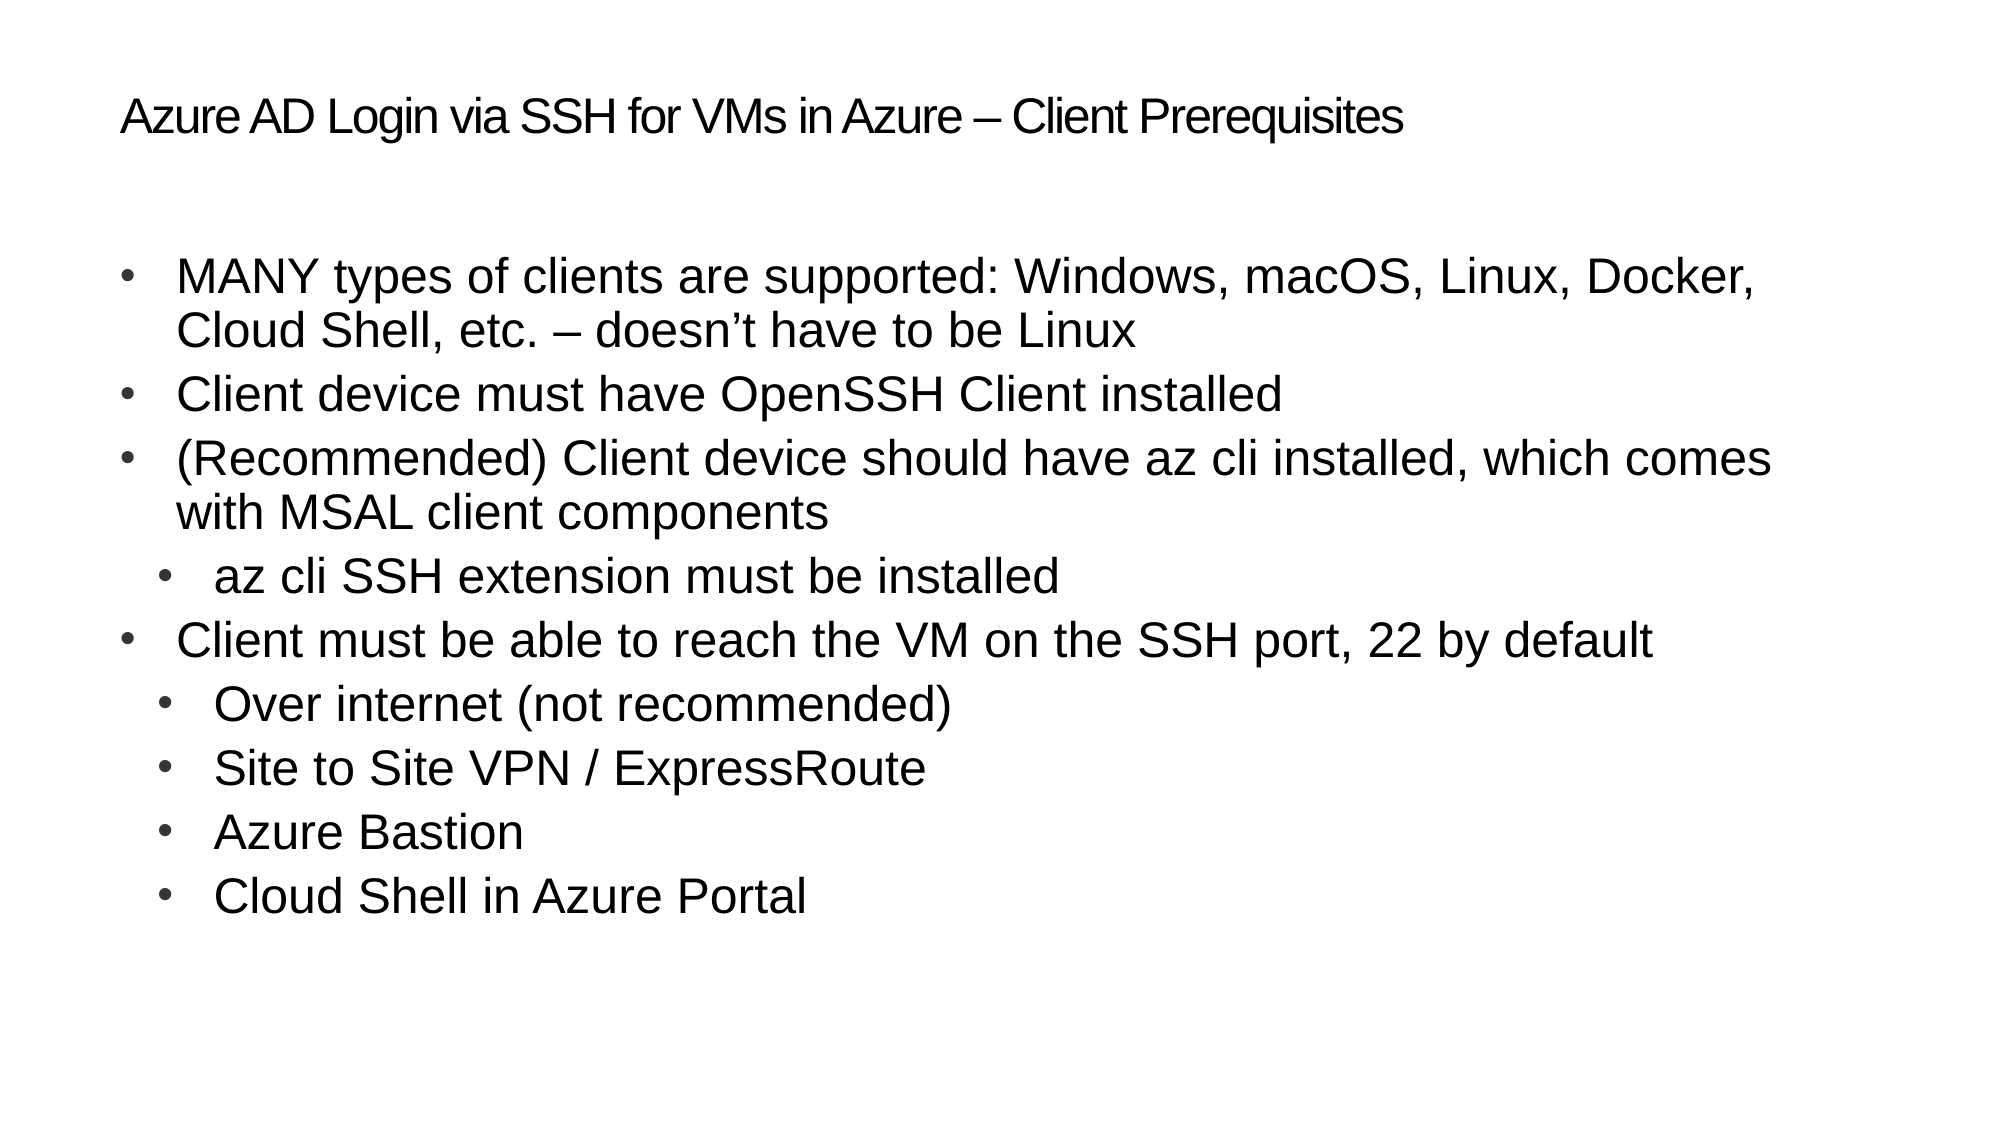

Azure AD Login via SSH for VMs in Azure – Client Prerequisites
MANY types of clients are supported: Windows, macOS, Linux, Docker, Cloud Shell, etc. – doesn’t have to be Linux
Client device must have OpenSSH Client installed
(Recommended) Client device should have az cli installed, which comes with MSAL client components
az cli SSH extension must be installed
Client must be able to reach the VM on the SSH port, 22 by default
Over internet (not recommended)
Site to Site VPN / ExpressRoute
Azure Bastion
Cloud Shell in Azure Portal